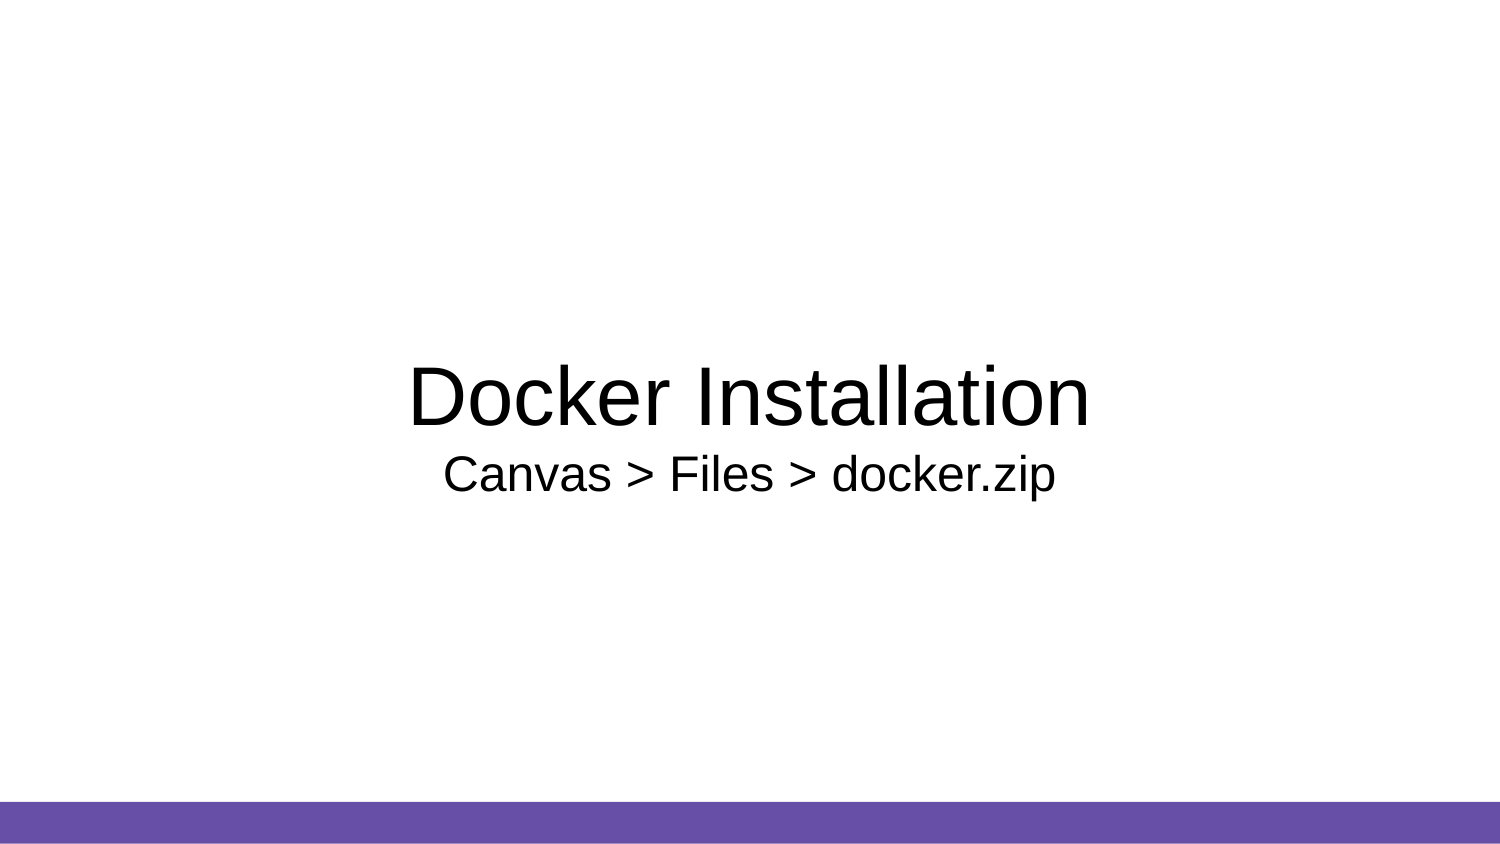

# Docker Installation
Canvas > Files > docker.zip